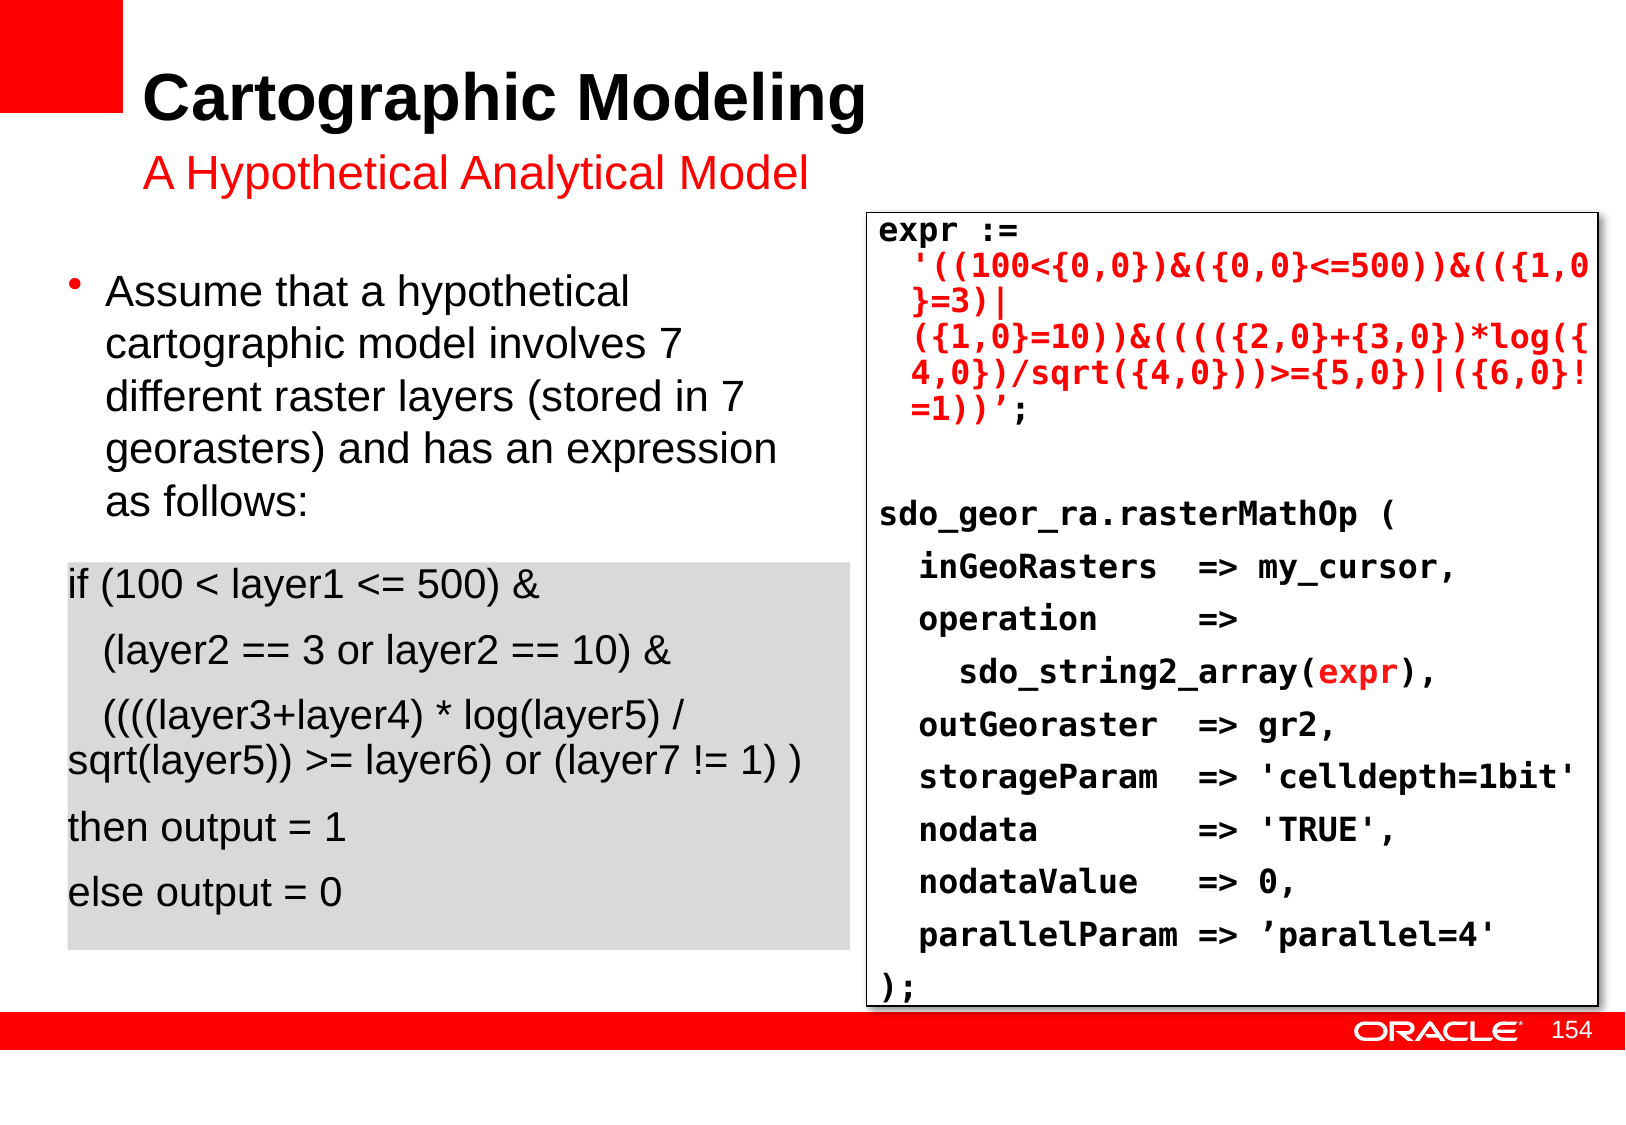

# Cartographic Modeling
A Hypothetical Analytical Model
expr := '((100<{0,0})&({0,0}<=500))&(({1,0}=3)|({1,0}=10))&(((({2,0}+{3,0})*log({4,0})/sqrt({4,0}))>={5,0})|({6,0}!=1))’;

sdo_geor_ra.rasterMathOp (
  inGeoRasters  => my_cursor,
  operation     =>
    sdo_string2_array(expr),
  outGeoraster  => gr2,
  storageParam  => 'celldepth=1bit'
  nodata        => 'TRUE',
  nodataValue   => 0,
  parallelParam => ’parallel=4'
);
Assume that a hypothetical cartographic model involves 7 different raster layers (stored in 7 georasters) and has an expression as follows:
if (100 < layer1 <= 500) &
   (layer2 == 3 or layer2 == 10) &
   ((((layer3+layer4) * log(layer5) / sqrt(layer5)) >= layer6) or (layer7 != 1) )
then output = 1
else output = 0